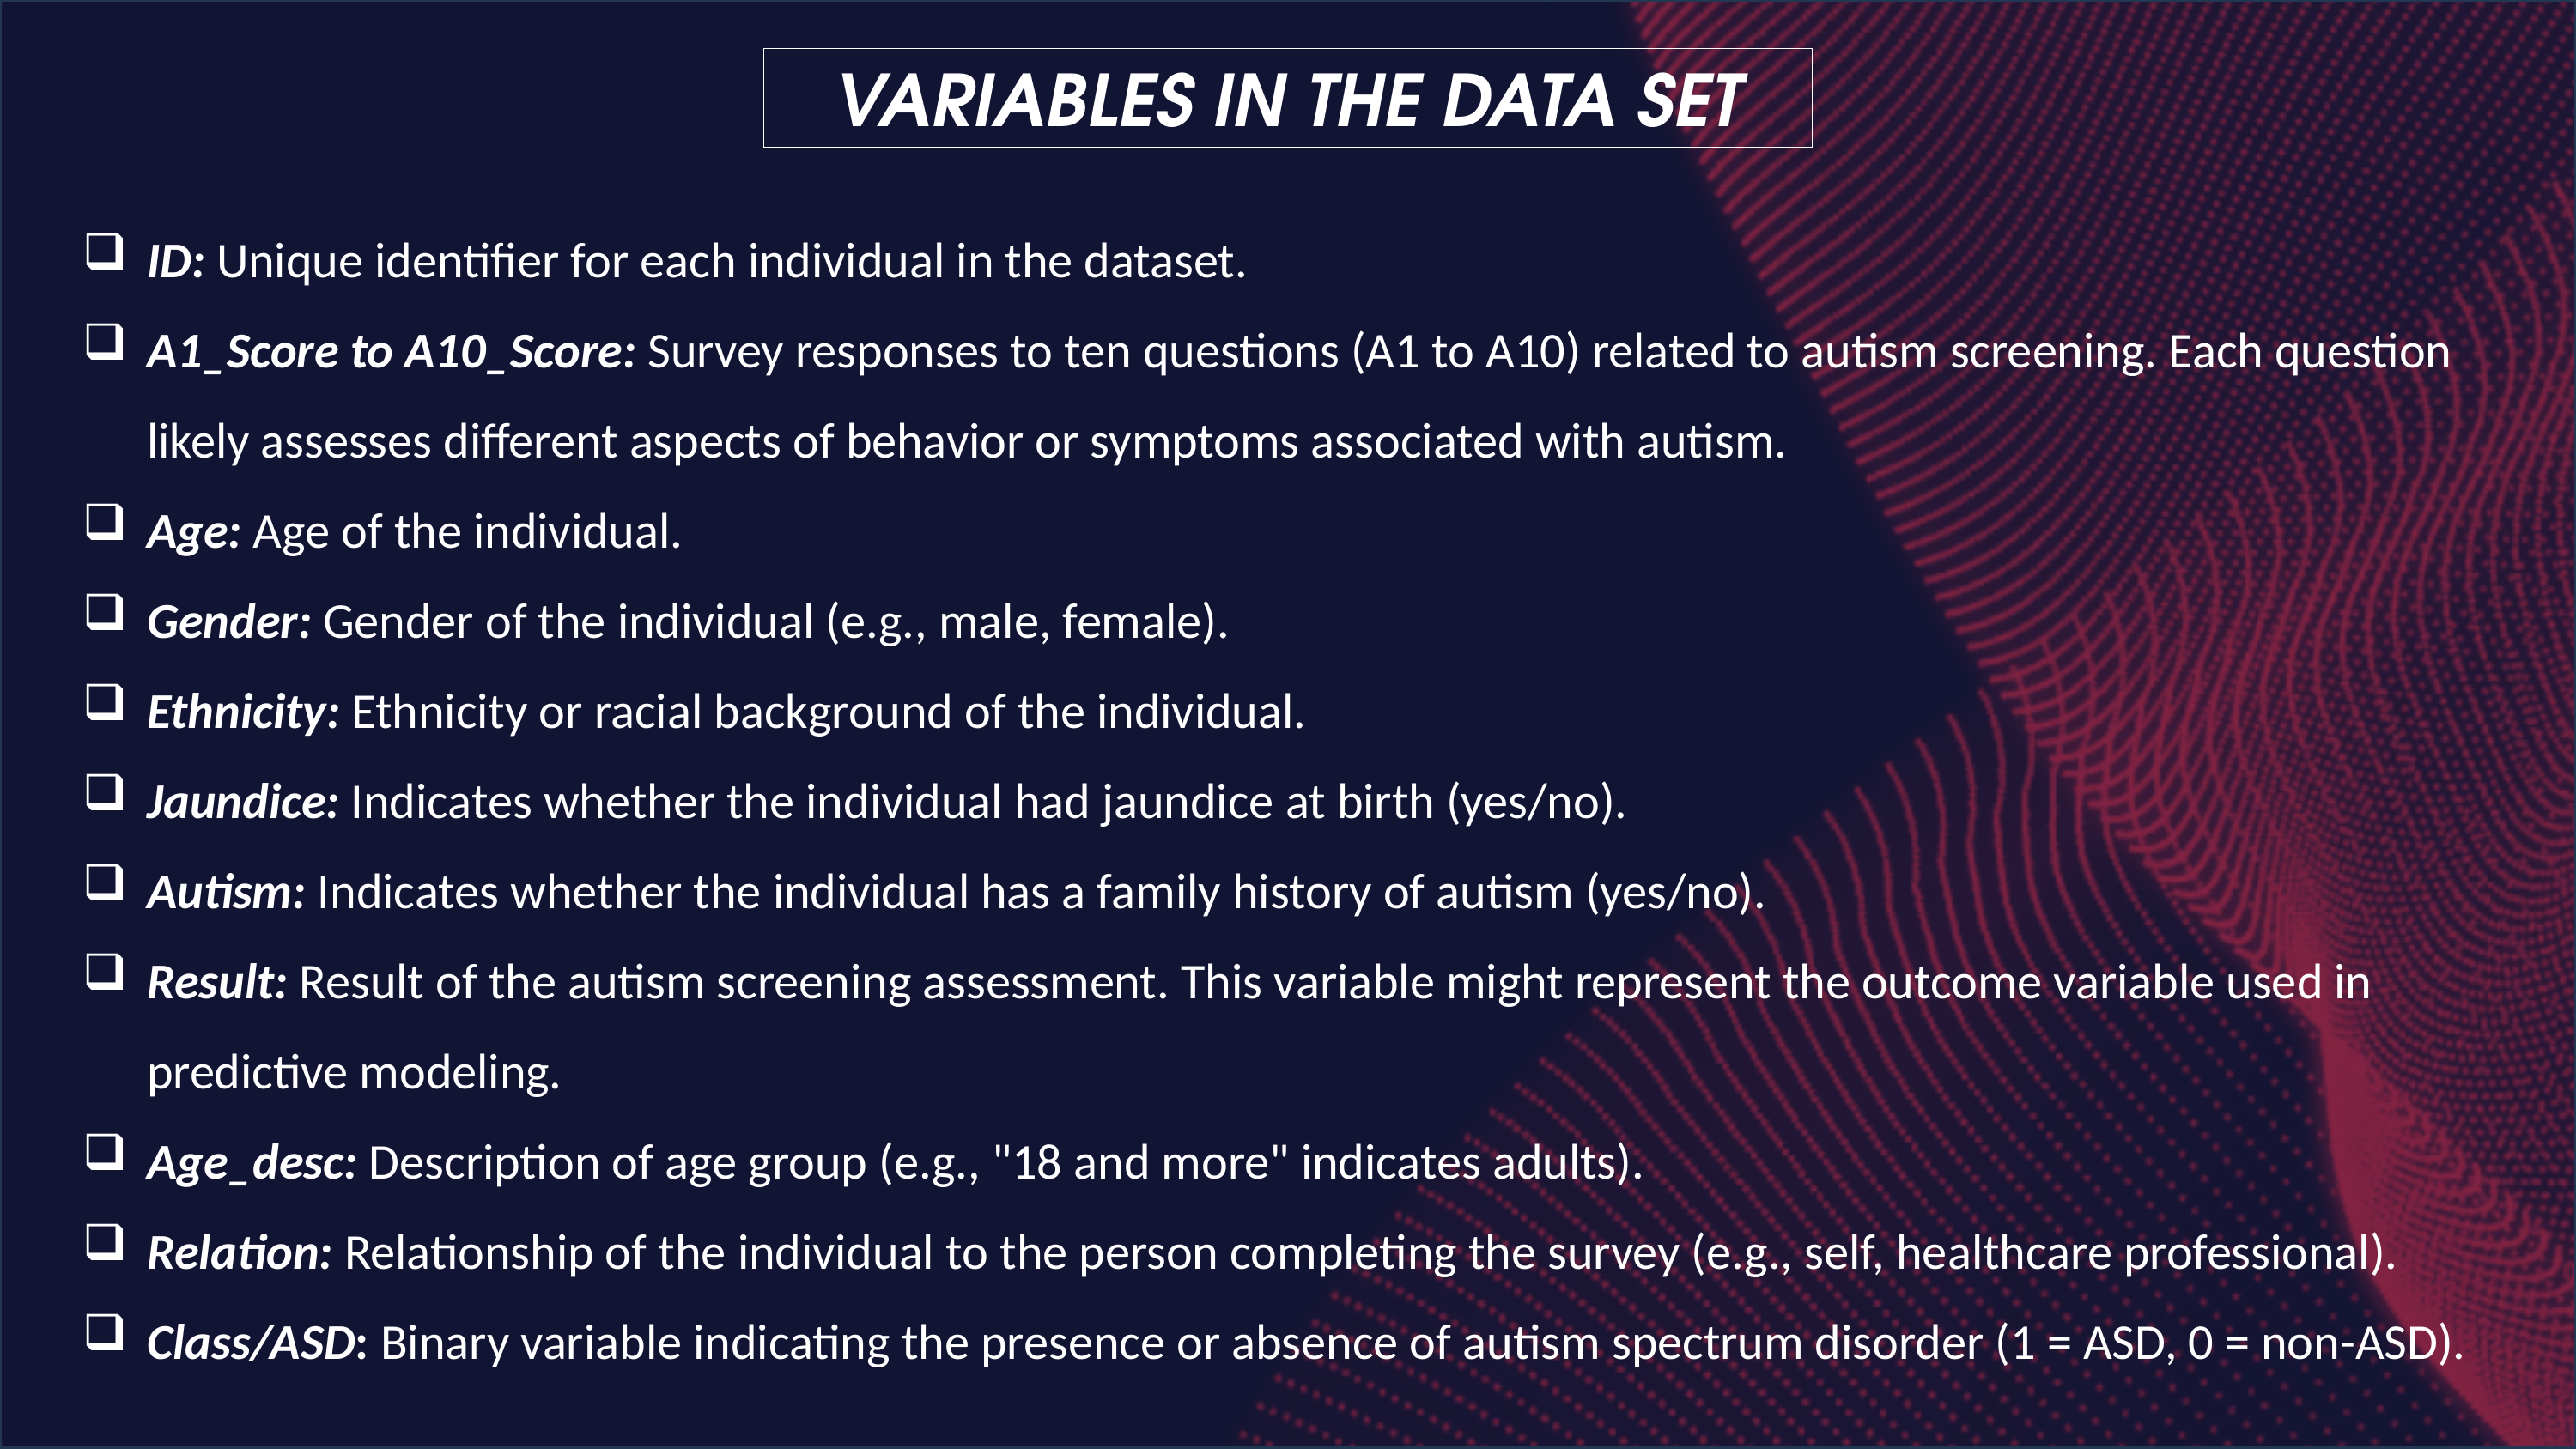

VARIABLES IN THE DATA SET
ID: Unique identifier for each individual in the dataset.
A1_Score to A10_Score: Survey responses to ten questions (A1 to A10) related to autism screening. Each question likely assesses different aspects of behavior or symptoms associated with autism.
Age: Age of the individual.
Gender: Gender of the individual (e.g., male, female).
Ethnicity: Ethnicity or racial background of the individual.
Jaundice: Indicates whether the individual had jaundice at birth (yes/no).
Autism: Indicates whether the individual has a family history of autism (yes/no).
Result: Result of the autism screening assessment. This variable might represent the outcome variable used in predictive modeling.
Age_desc: Description of age group (e.g., "18 and more" indicates adults).
Relation: Relationship of the individual to the person completing the survey (e.g., self, healthcare professional).
Class/ASD: Binary variable indicating the presence or absence of autism spectrum disorder (1 = ASD, 0 = non-ASD).